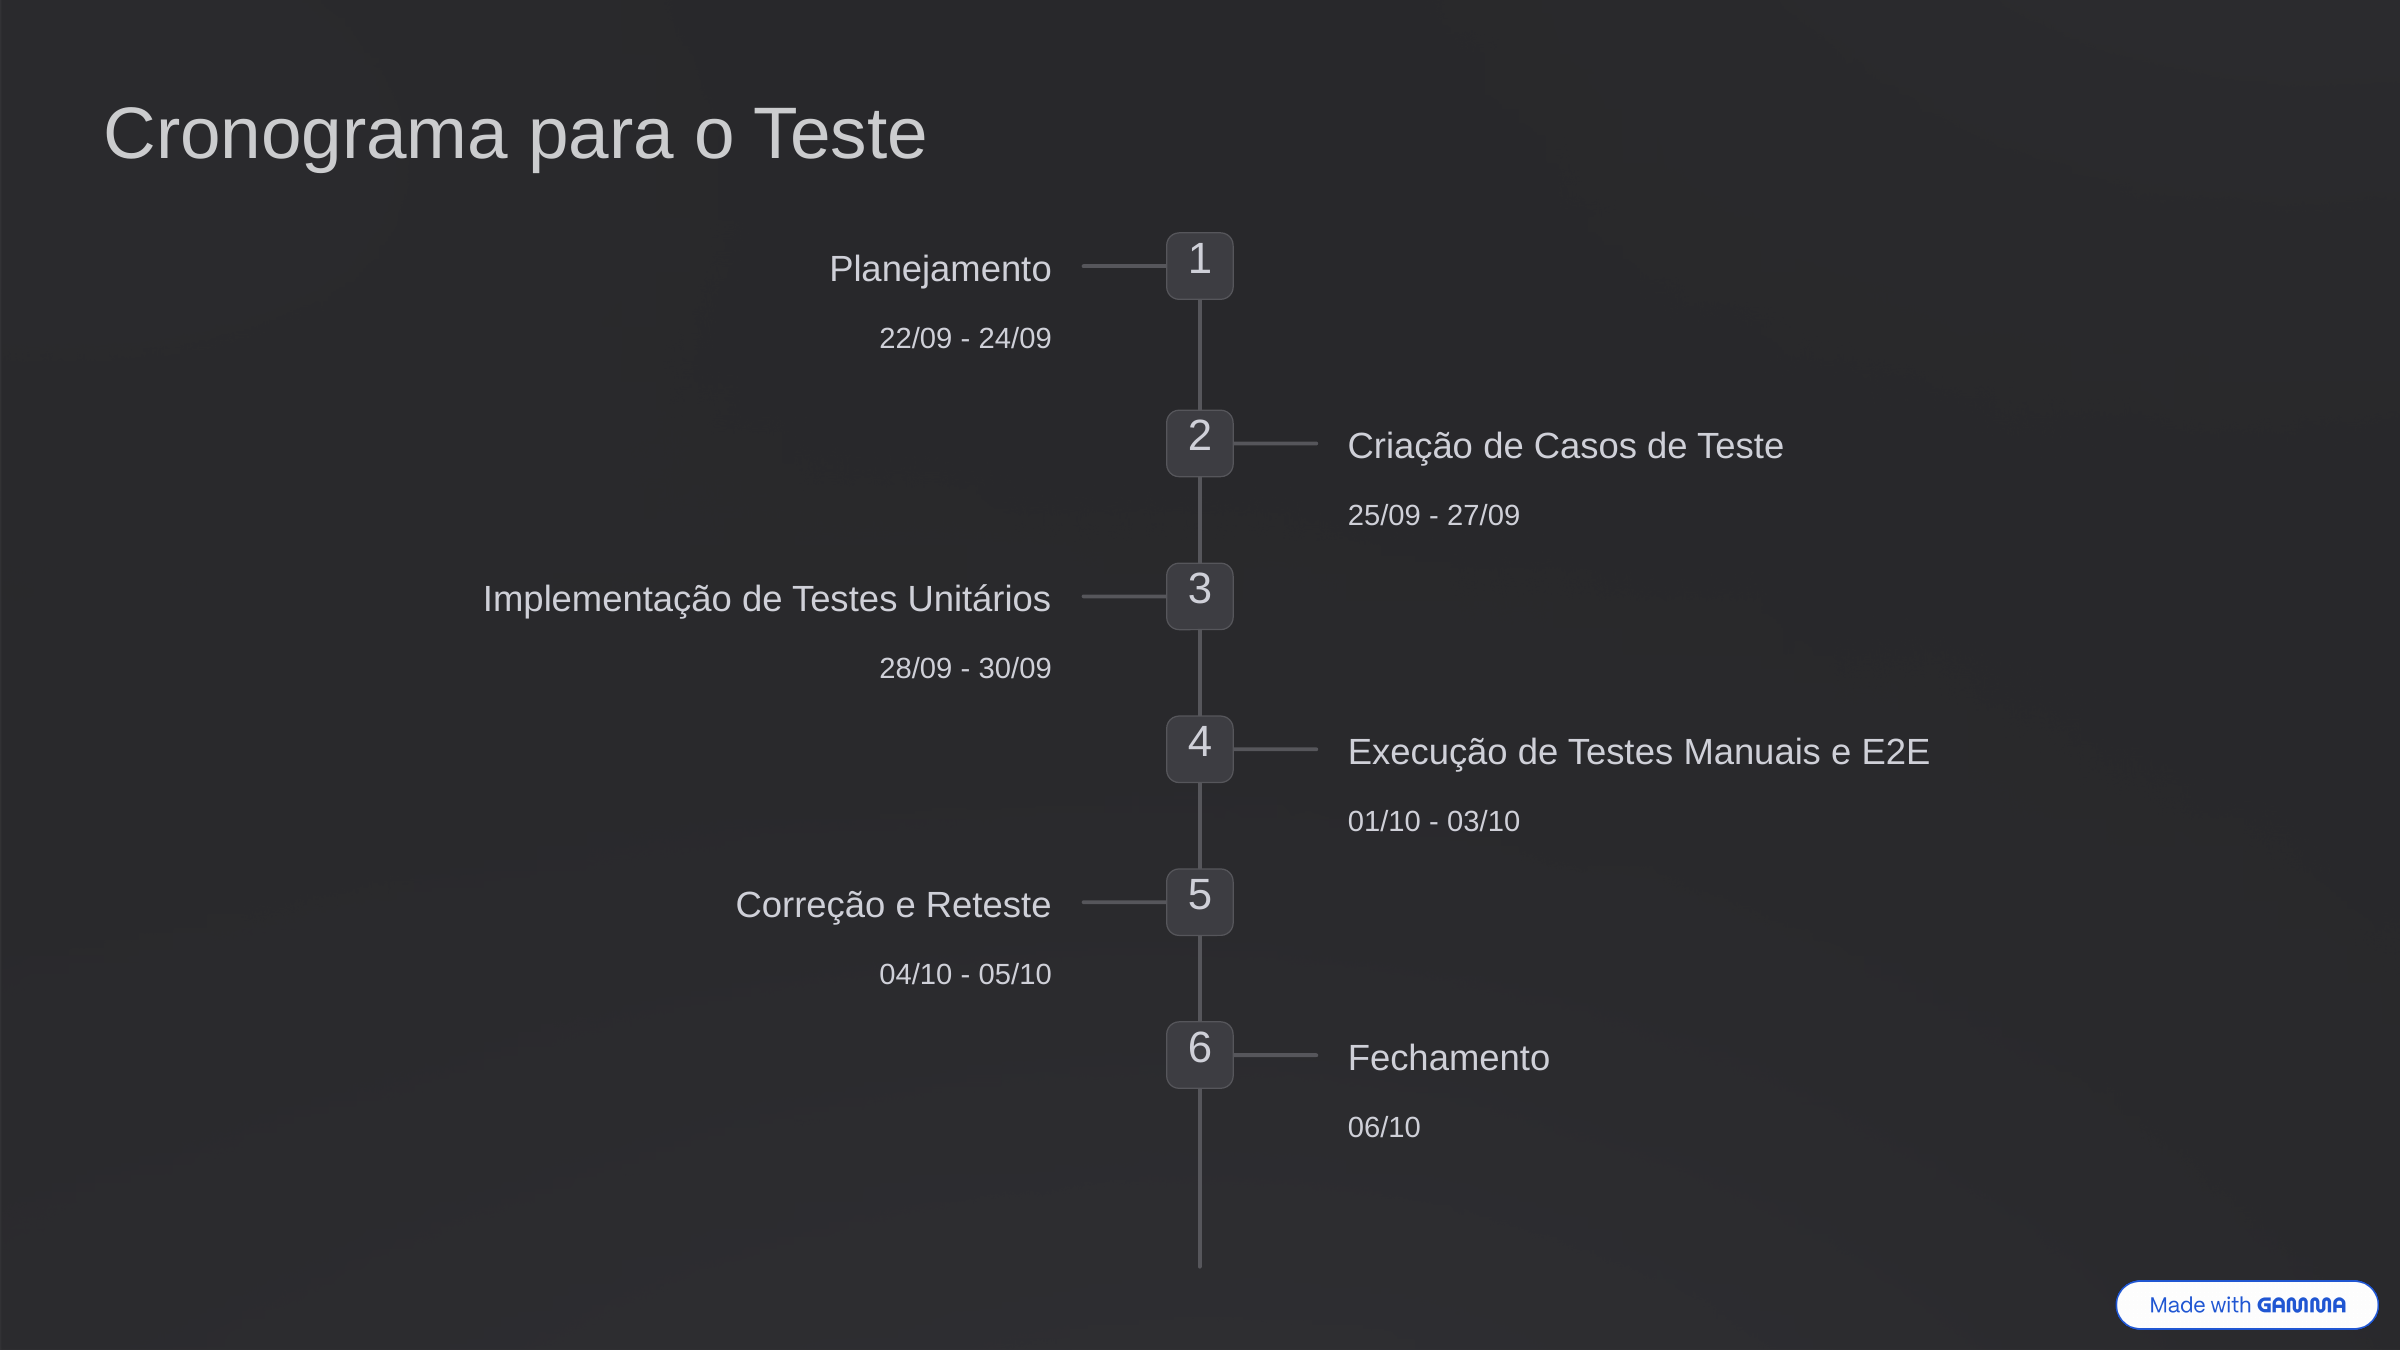

Cronograma para o Teste

1
Planejamento

22/09 - 24/09

2
Criação de Casos de Teste

25/09 - 27/09

3
Implementação de Testes Unitários

28/09 - 30/09

4
Execução de Testes Manuais e E2E

01/10 - 03/10

5
Correção e Reteste

04/10 - 05/10

6
Fechamento

06/10